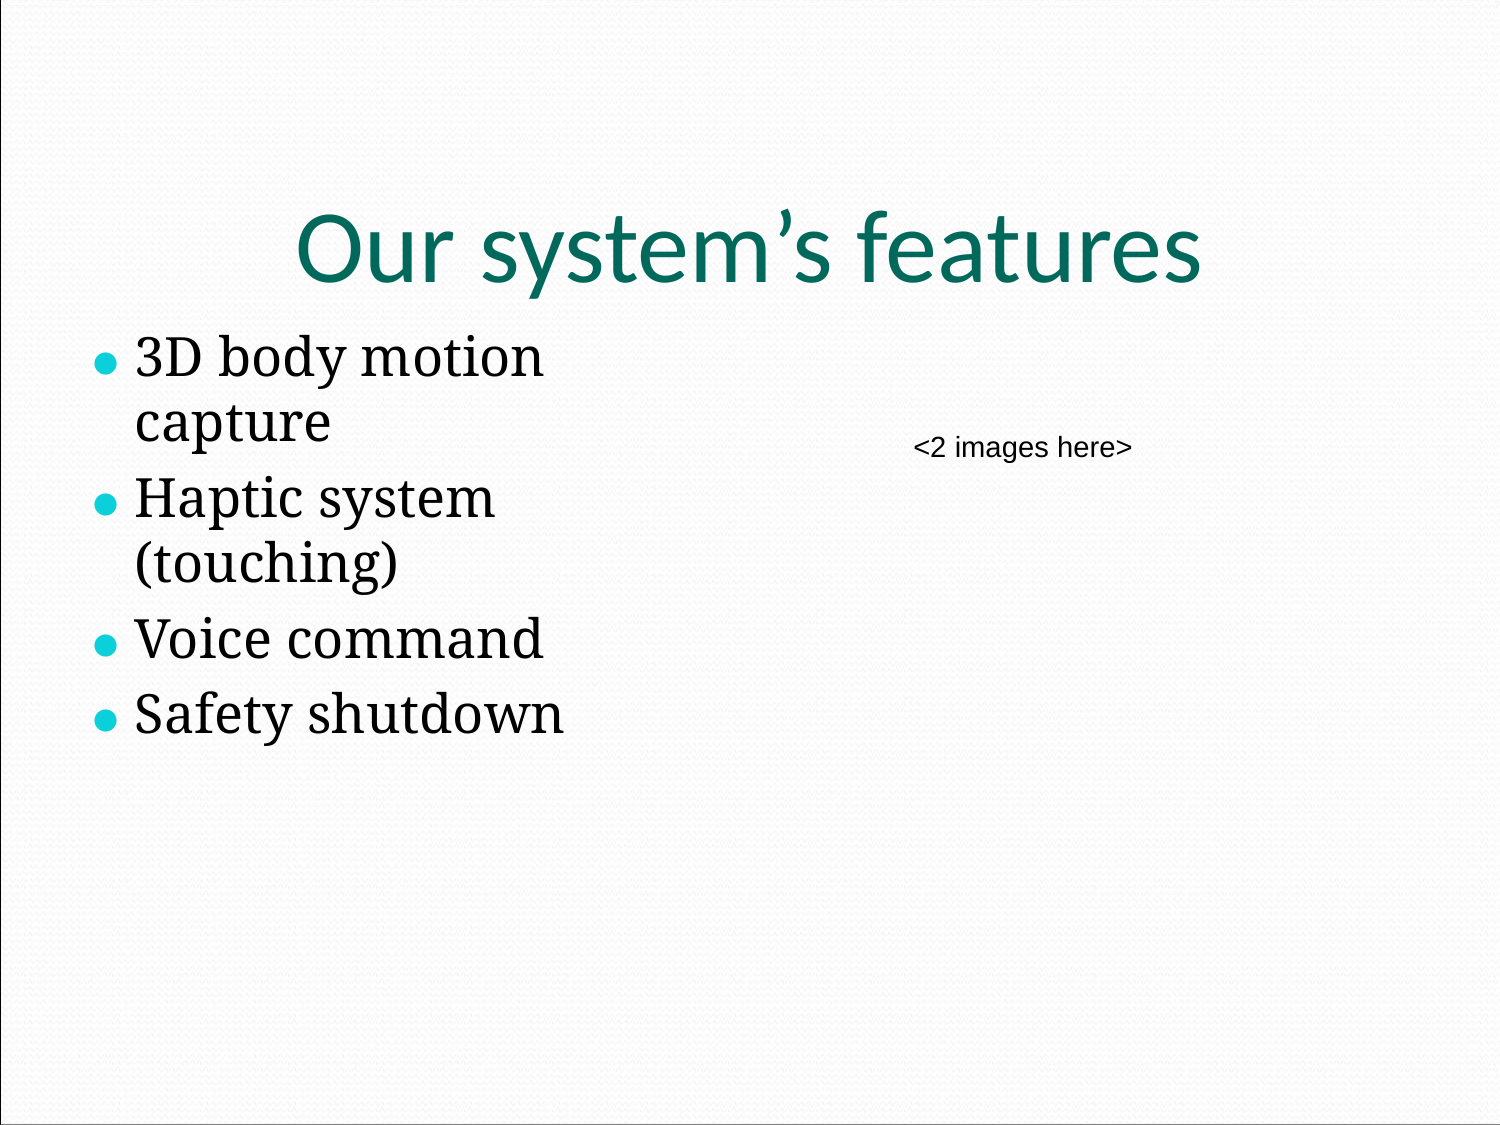

# Our system’s features
3D body motion capture
Haptic system (touching)
Voice command
Safety shutdown
<2 images here>